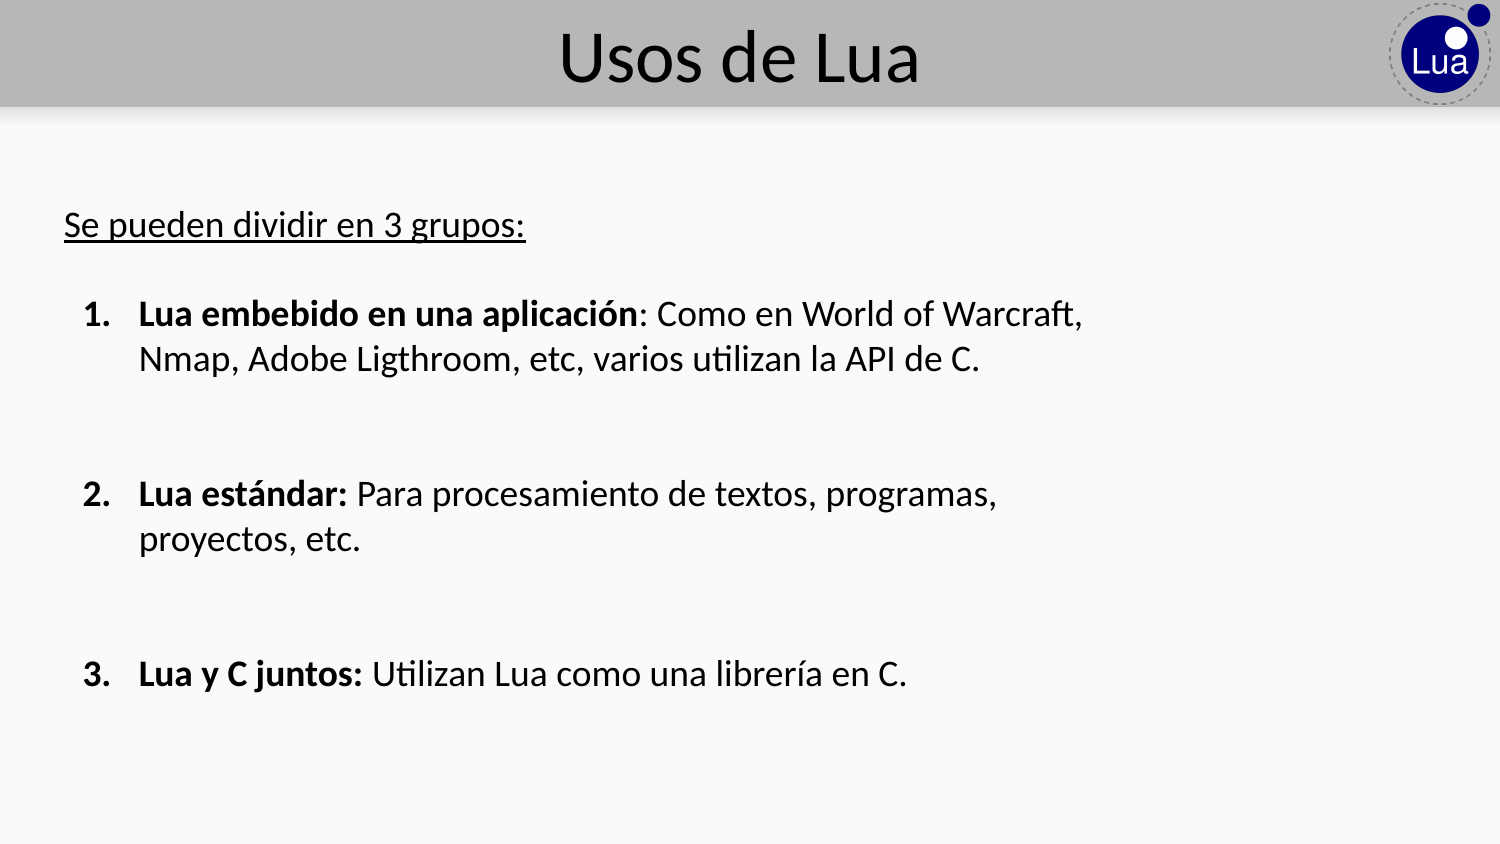

# Usos de Lua
Se pueden dividir en 3 grupos:
Lua embebido en una aplicación: Como en World of Warcraft, Nmap, Adobe Ligthroom, etc, varios utilizan la API de C.

Lua estándar: Para procesamiento de textos, programas, proyectos, etc.

Lua y C juntos: Utilizan Lua como una librería en C.